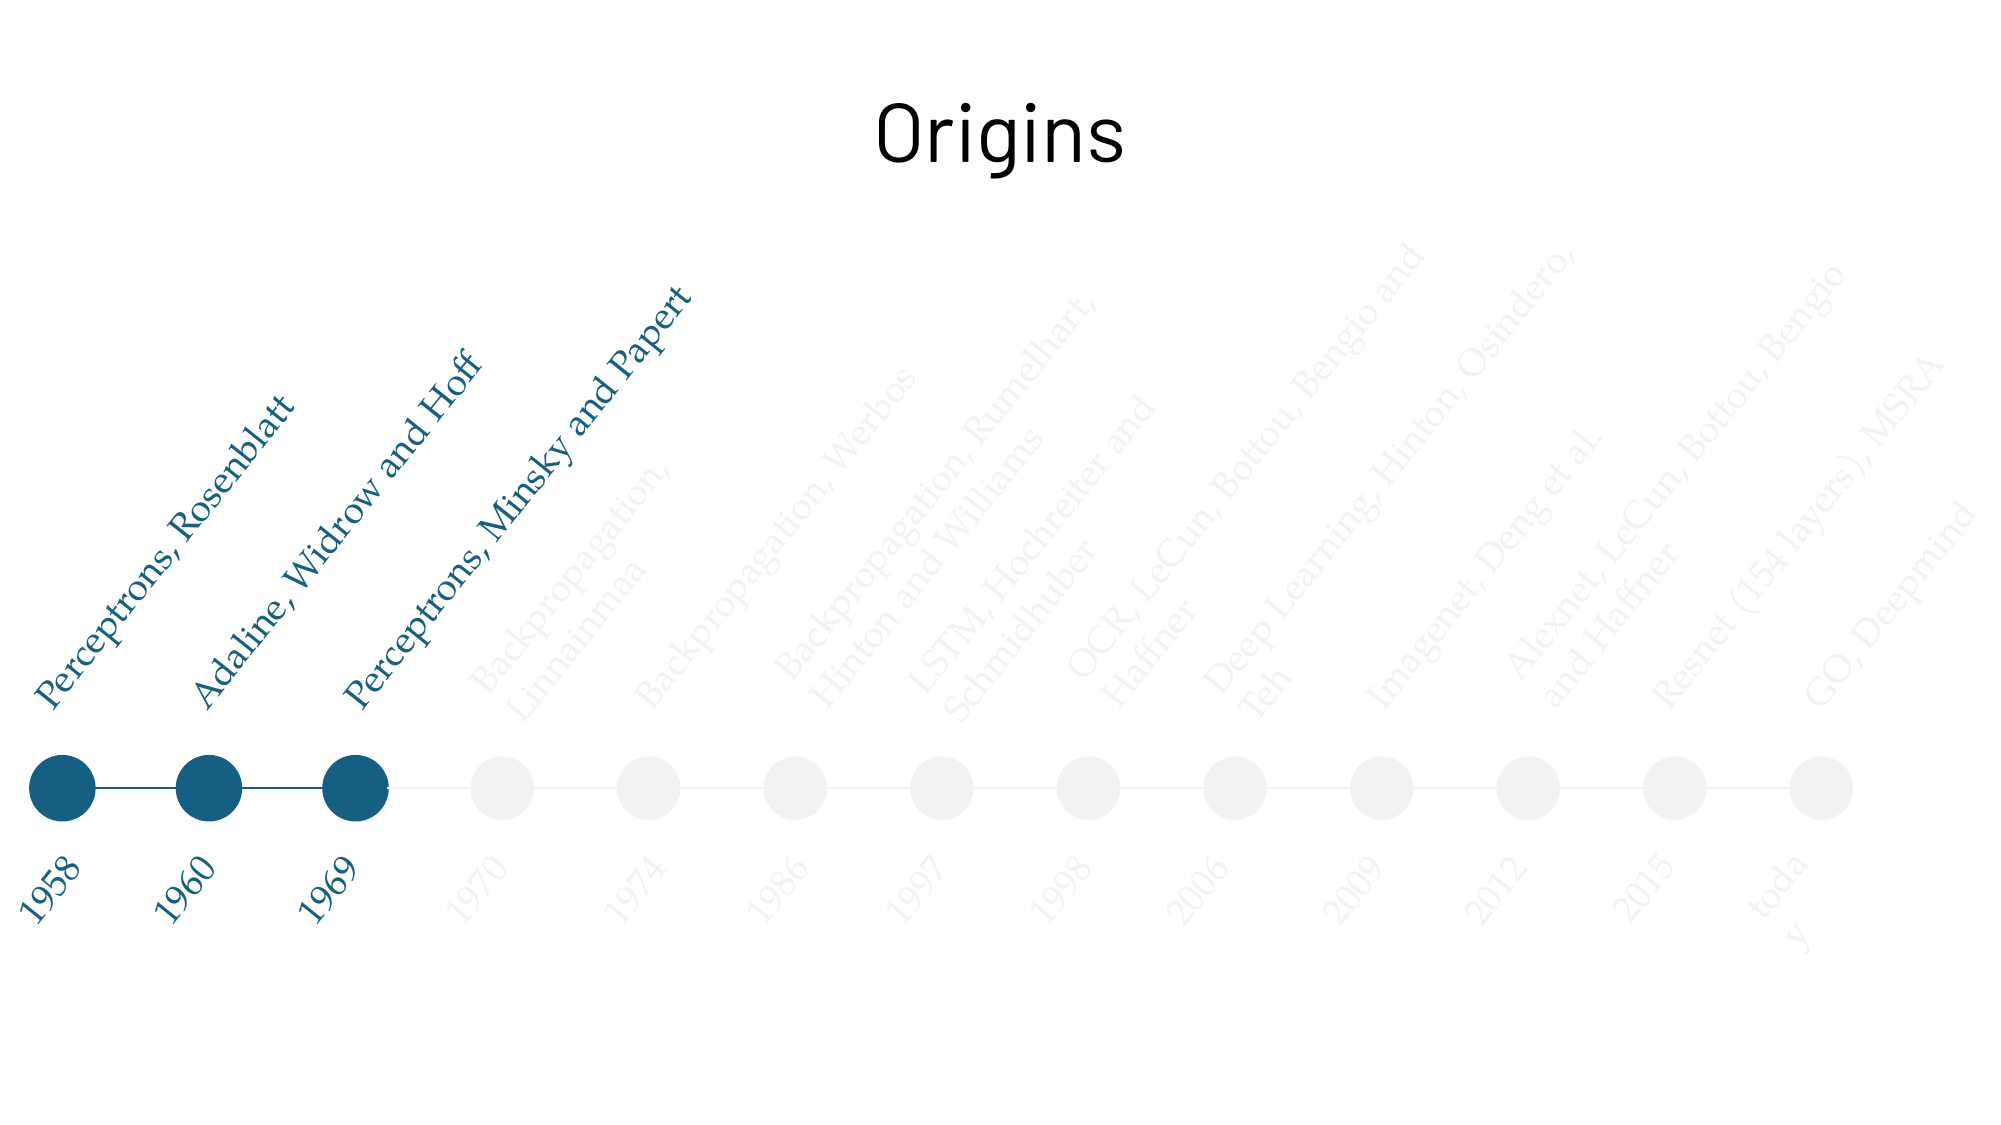

# Origins
Backpropagation, Rumelhart, Hinton and Williams
Alexnet, LeCun, Bottou, Bengio and Haffner
OCR, LeCun, Bottou, Bengio and Haffner
Deep Learning, Hinton, Osindero, Teh
LSTM, Hochreiter and Schmidhuber
Perceptrons, Minsky and Papert
Imagenet, Deng et al.
Resnet (154 layers), MSRA
Backpropagation, Linnainmaa
Perceptrons, Rosenblatt
Backpropagation, Werbos
Adaline, Widrow and Hoff
GO, Deepmind

today
2015
1970
1974
1986
1997
1998
2006
2009
2012
1969
1960
1958